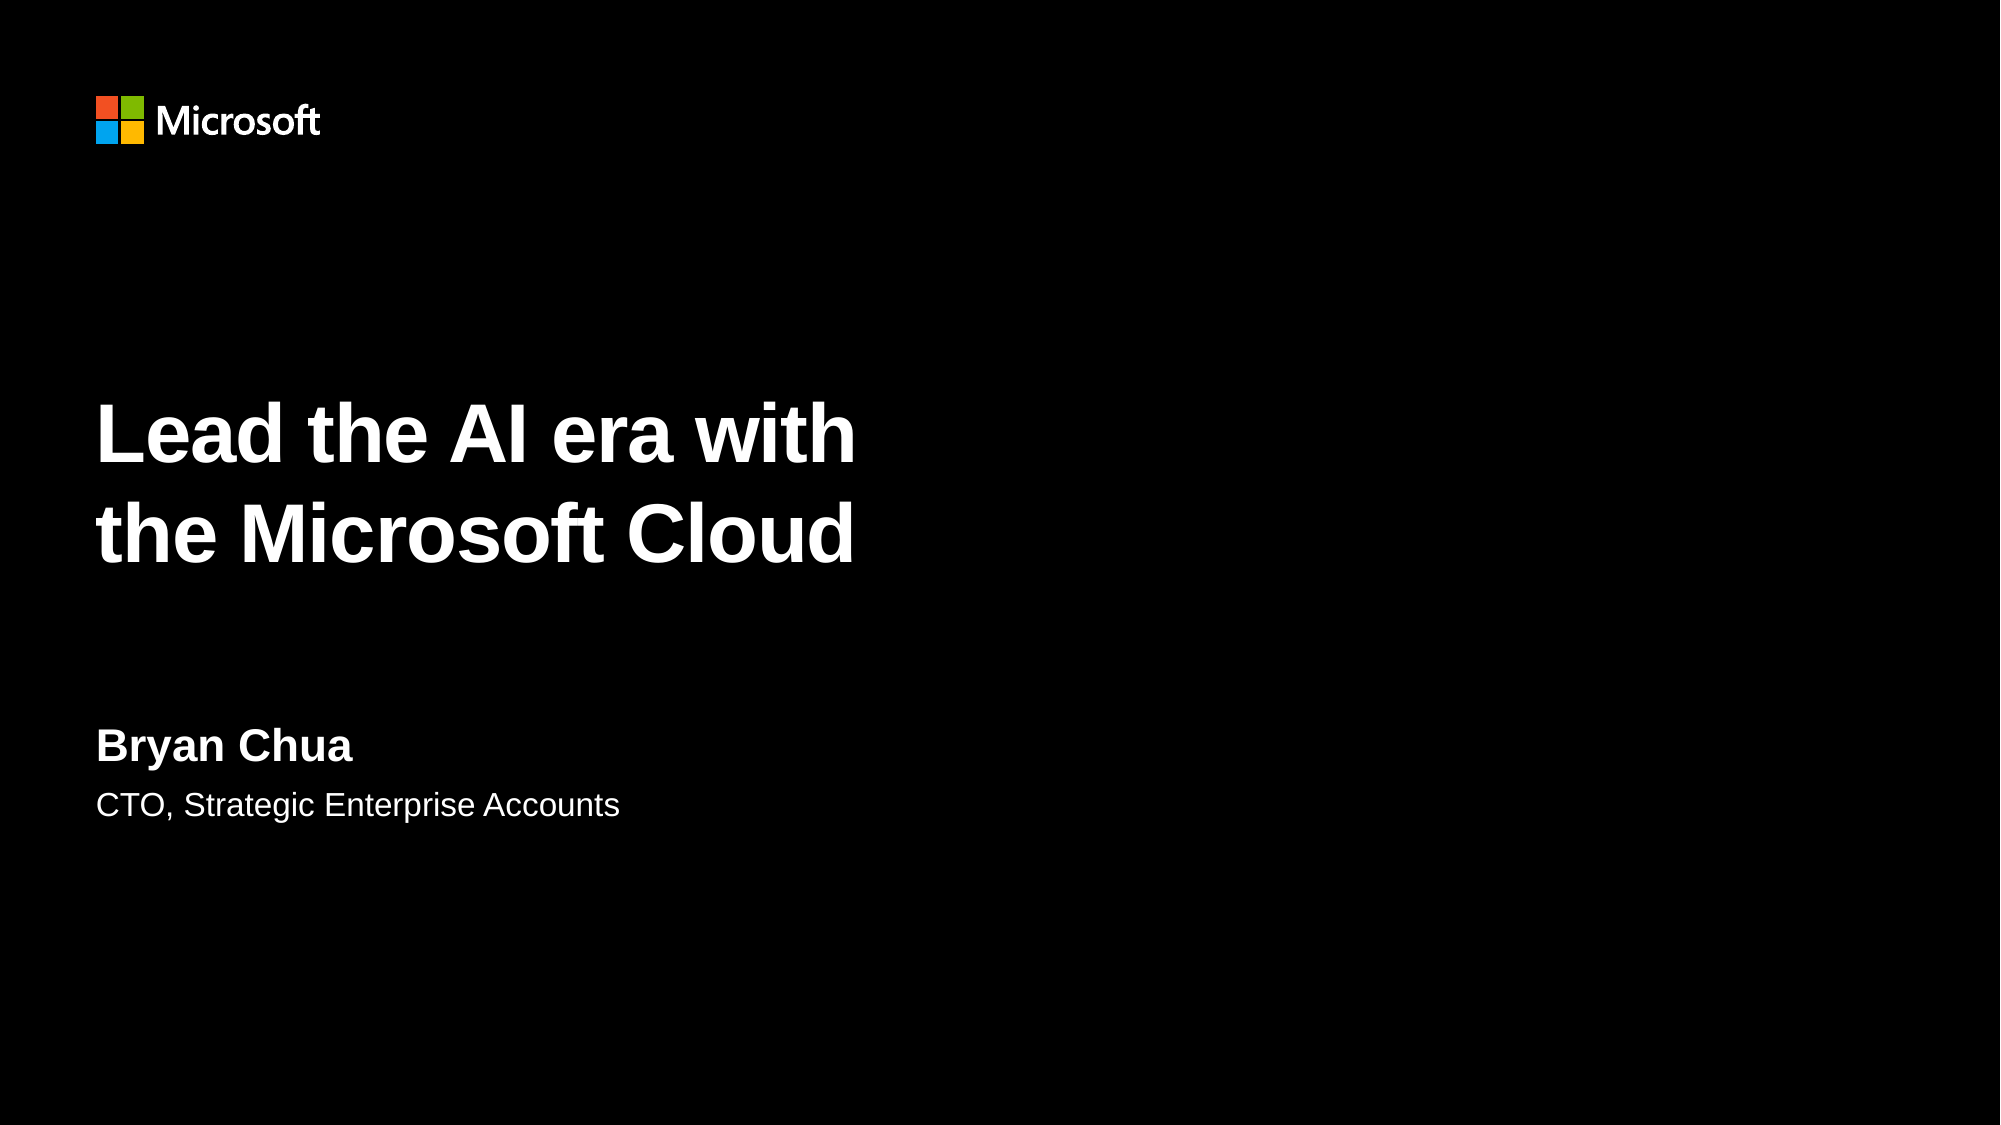

# Lead the AI era with the Microsoft Cloud
Bryan Chua
CTO, Strategic Enterprise Accounts